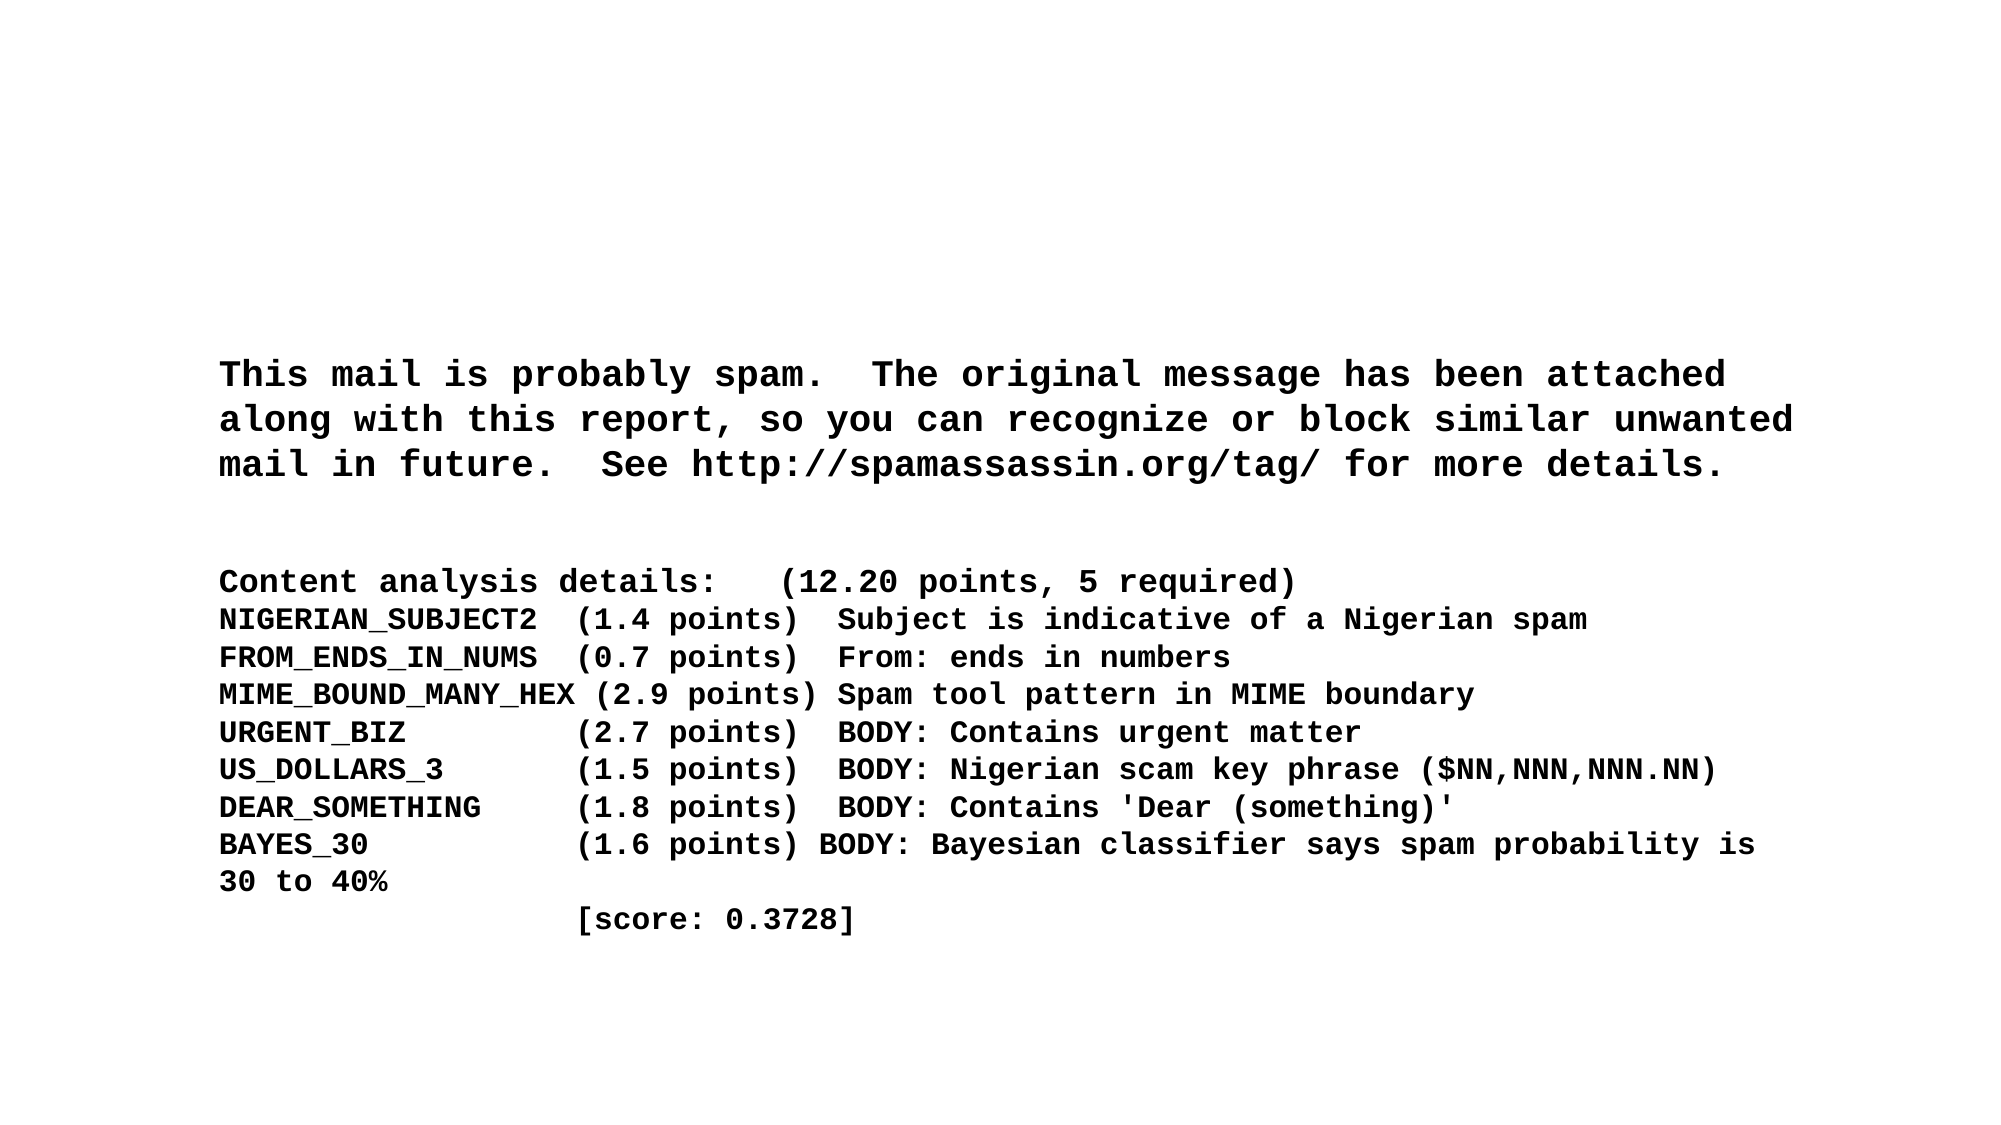

This mail is probably spam.  The original message has been attached along with this report, so you can recognize or block similar unwanted mail in future.  See http://spamassassin.org/tag/ for more details.

Content analysis details:   (12.20 points, 5 required)
NIGERIAN_SUBJECT2  (1.4 points)  Subject is indicative of a Nigerian spam
FROM_ENDS_IN_NUMS  (0.7 points)  From: ends in numbers
MIME_BOUND_MANY_HEX (2.9 points) Spam tool pattern in MIME boundary
URGENT_BIZ         (2.7 points)  BODY: Contains urgent matter
US_DOLLARS_3       (1.5 points)  BODY: Nigerian scam key phrase ($NN,NNN,NNN.NN)
DEAR_SOMETHING     (1.8 points)  BODY: Contains 'Dear (something)'
BAYES_30           (1.6 points) BODY: Bayesian classifier says spam probability is 30 to 40%
                   [score: 0.3728]